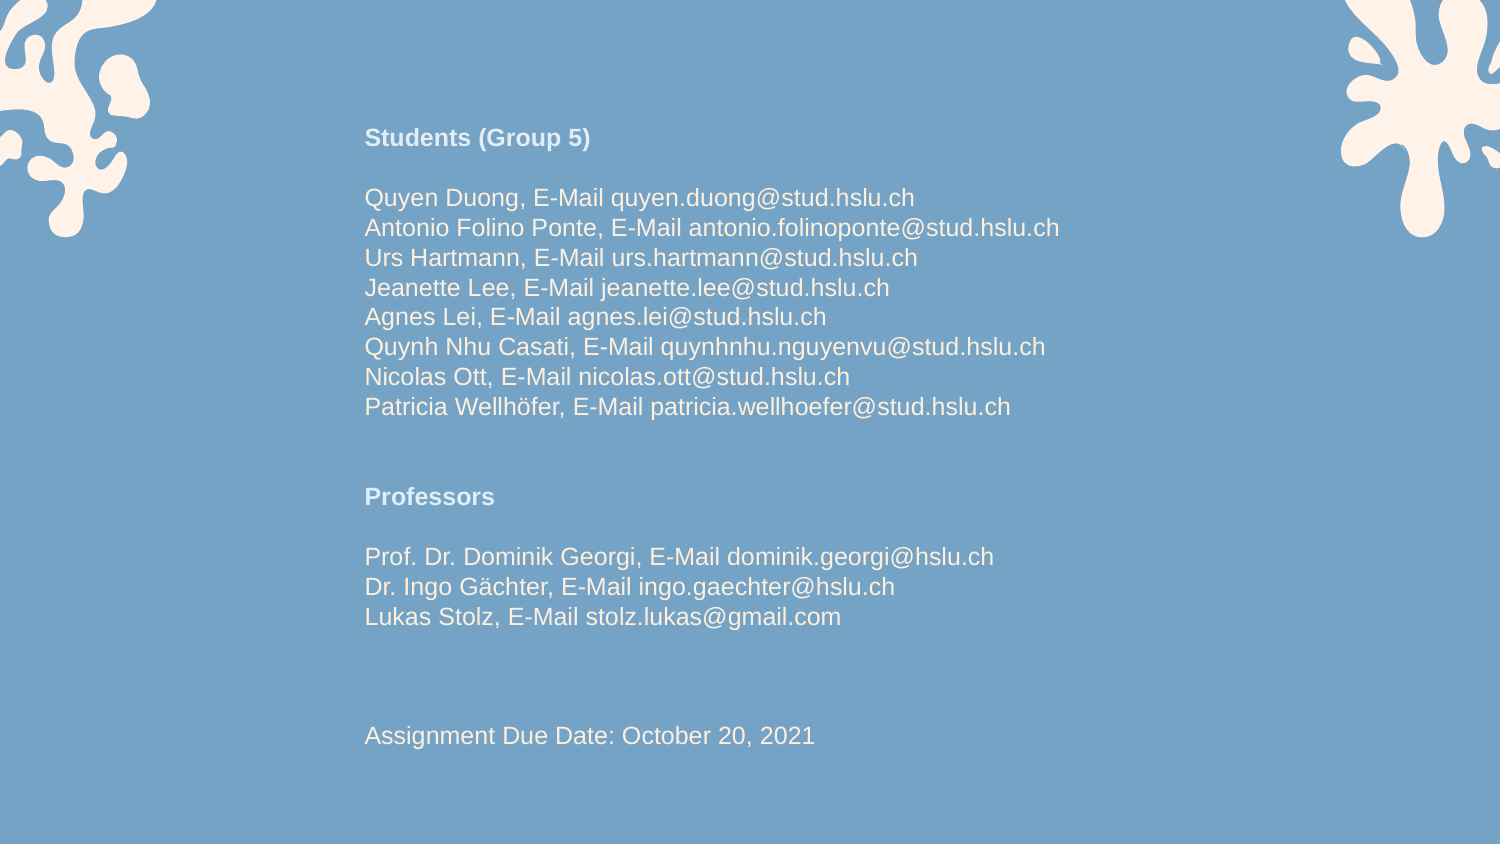

Students (Group 5)

Quyen Duong, E-Mail quyen.duong@stud.hslu.ch
Antonio Folino Ponte, E-Mail antonio.folinoponte@stud.hslu.ch
Urs Hartmann, E-Mail urs.hartmann@stud.hslu.ch
Jeanette Lee, E-Mail jeanette.lee@stud.hslu.ch
Agnes Lei, E-Mail agnes.lei@stud.hslu.ch
Quynh Nhu Casati, E-Mail quynhnhu.nguyenvu@stud.hslu.ch
Nicolas Ott, E-Mail nicolas.ott@stud.hslu.ch
Patricia Wellhöfer, E-Mail patricia.wellhoefer@stud.hslu.ch

Professors

Prof. Dr. Dominik Georgi, E-Mail dominik.georgi@hslu.ch
Dr. Ingo Gächter, E-Mail ingo.gaechter@hslu.ch
Lukas Stolz, E-Mail stolz.lukas@gmail.com

Assignment Due Date: October 20, 2021